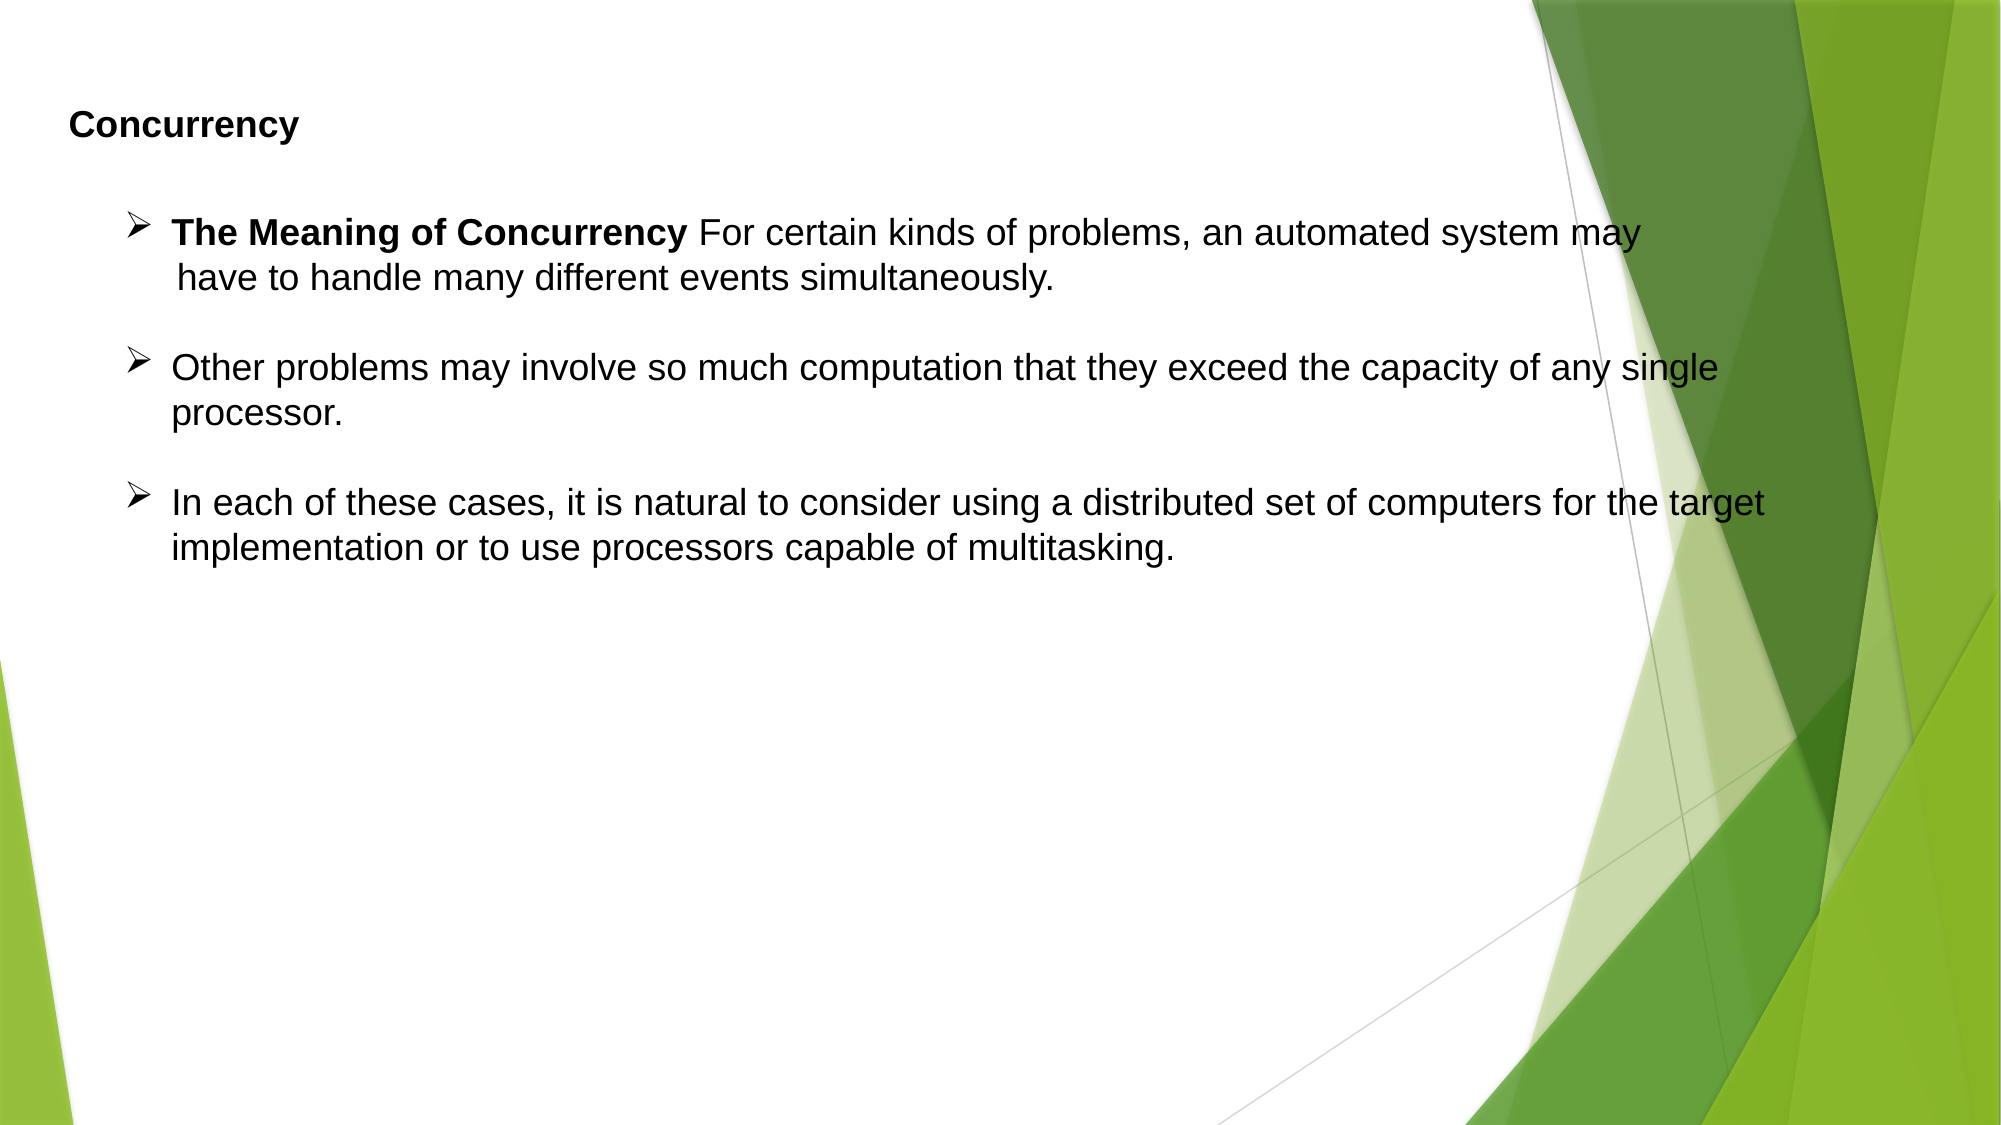

Concurrency
The Meaning of Concurrency For certain kinds of problems, an automated system may
     have to handle many different events simultaneously.

Other problems may involve so much computation that they exceed the capacity of any single processor.

In each of these cases, it is natural to consider using a distributed set of computers for the target implementation or to use processors capable of multitasking.